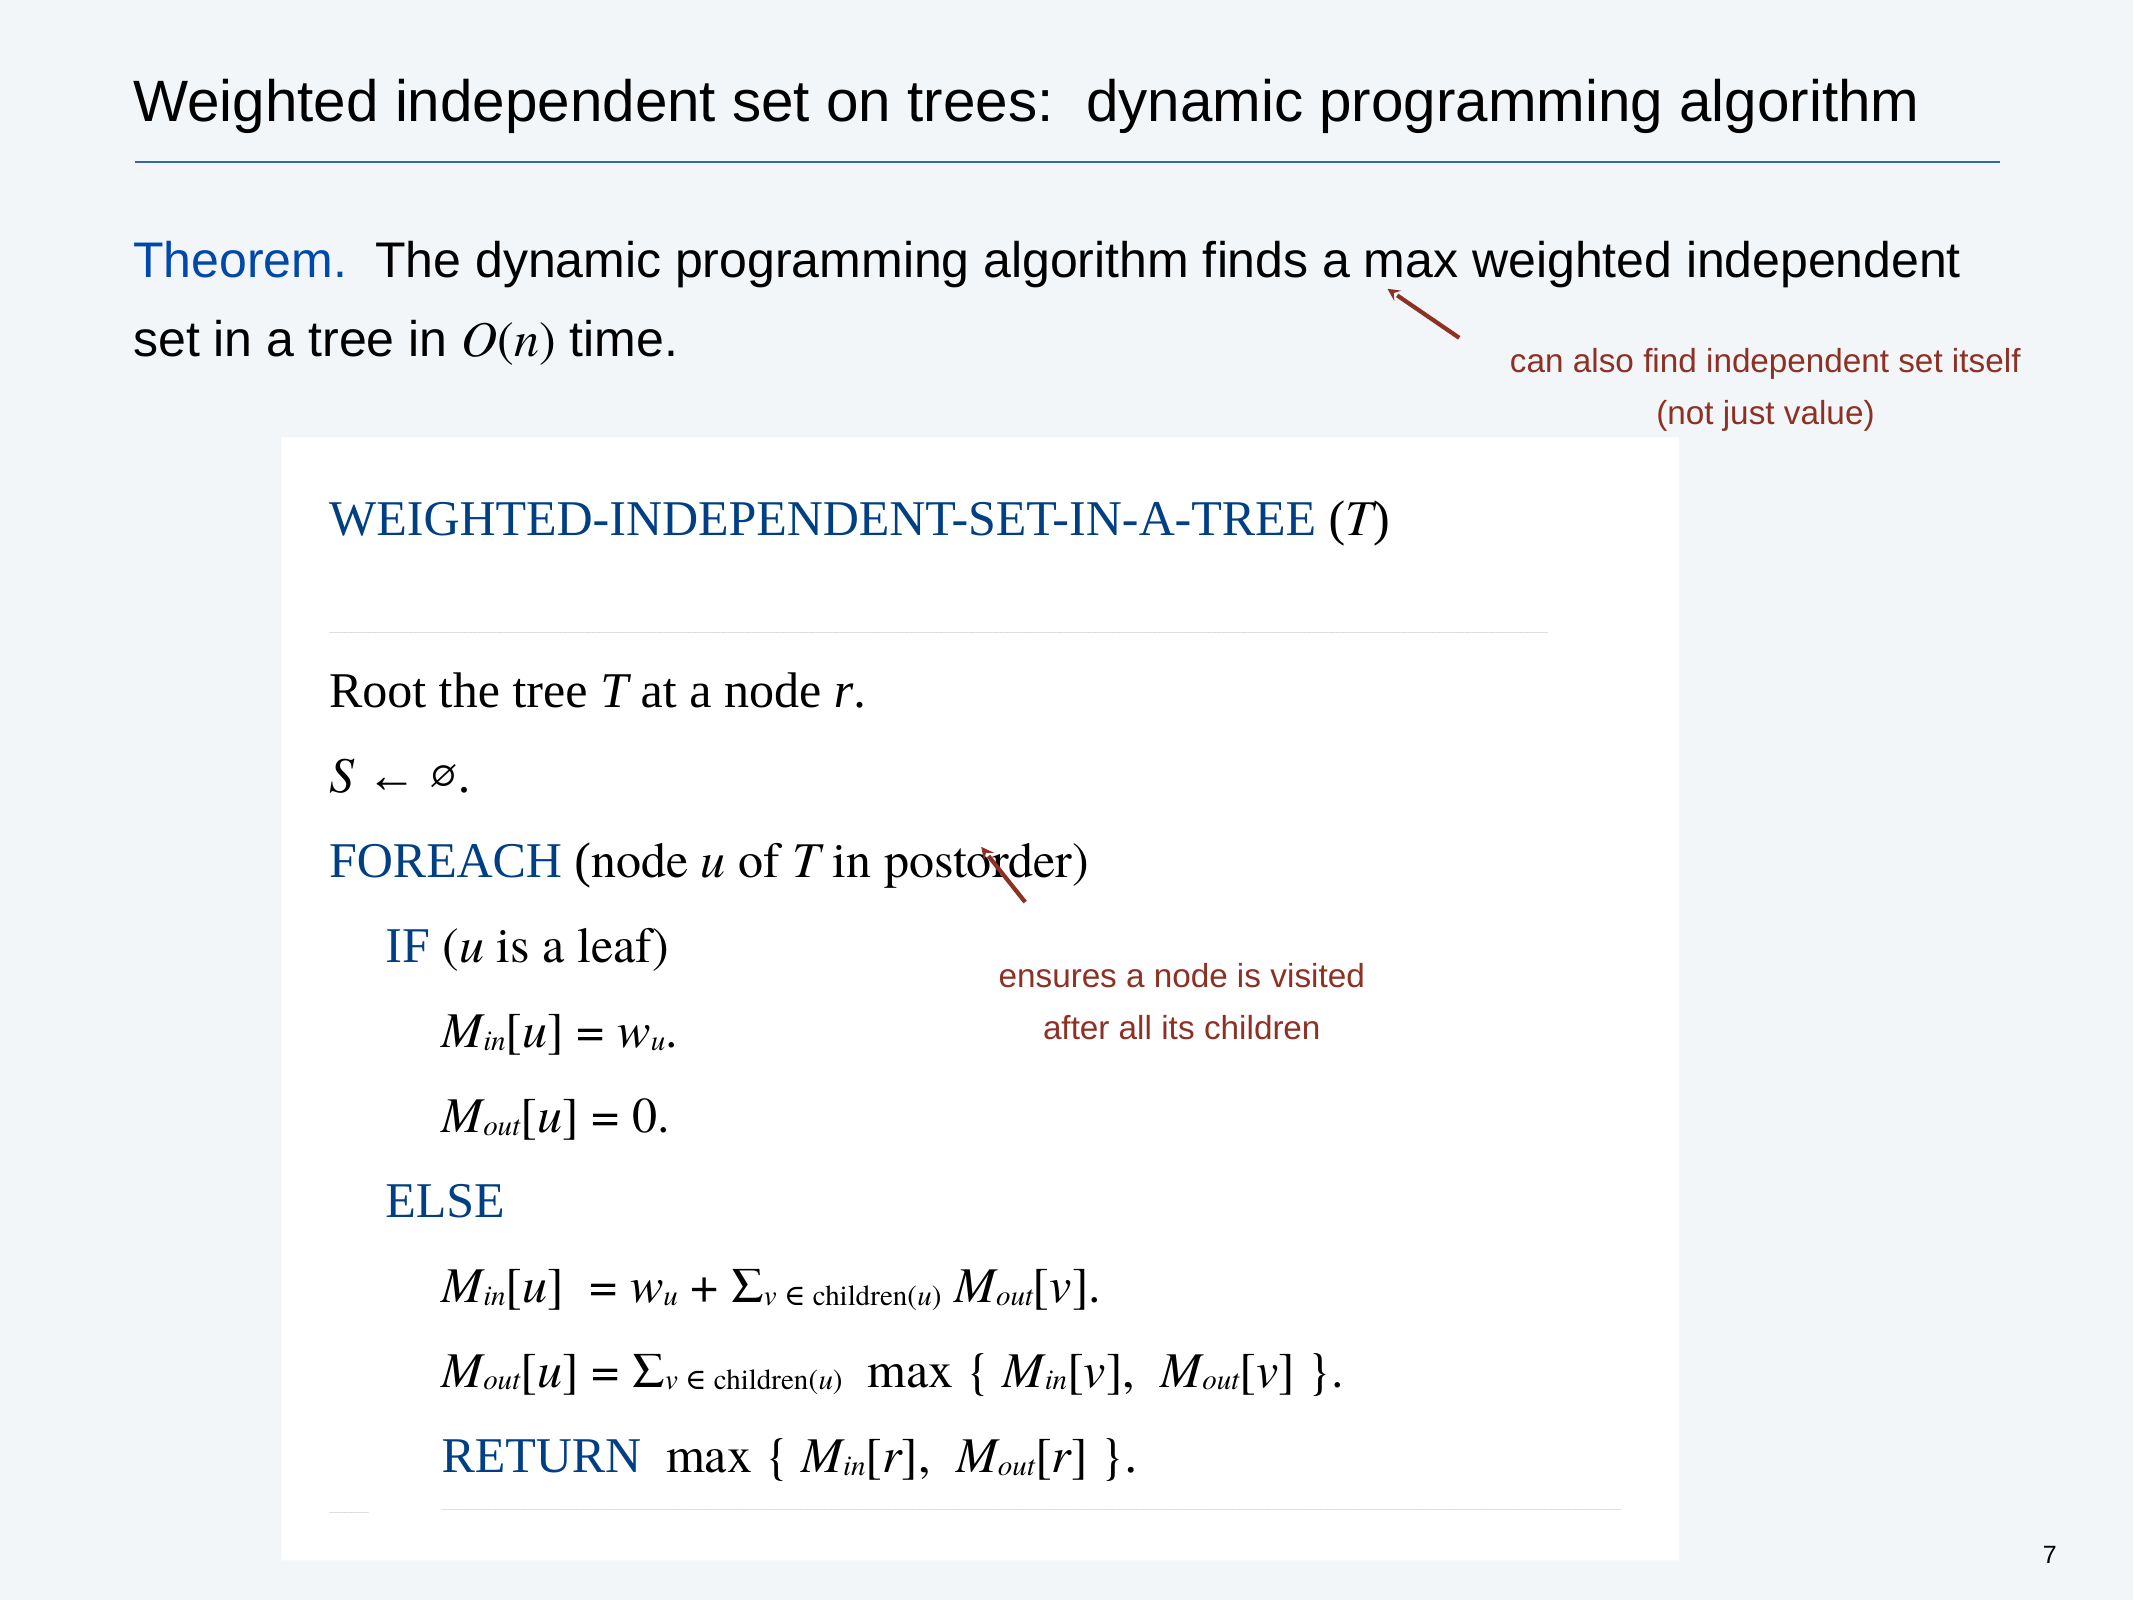

# Weighted independent set on trees:  dynamic programming algorithm
Theorem.  The dynamic programming algorithm finds a max weighted independent set in a tree in O(n) time.

can also find independent set itself
(not just value)
Weighted-Independent-Set-In-A-Tree (T)
_____________________________________________________________________________________________________________________________________________________________________________________________________________________________________________________________________________________________________________________________________________________________________________________________________________________________________________________________________________________________________________________________________________________________________________________________________________________________________________________________________________________________________________________________________________________________________________________________________________________________________________________________________________________________________________________________________________________________________________________________________________________________________________________________________________________________________________________________________________________________________________________________________________________________________________________________________________
Root the tree T at a node r.
S ← ∅.
Foreach (node u of T in postorder)
If (u is a leaf)
Min[u] = wu.
Mout[u] = 0.
Else
Min[u]  = wu + Σv ∈ children(u) Mout[v].
Mout[u] = Σv ∈ children(u)  max { Min[v],  Mout[v] }.
Return  max { Min[r],  Mout[r] }.
_____________________________________________________________________________________________________________________________________________________________________________________________________________________________________________________________________________________________________________________________________________________________________________________________________________________________________________________________________________________________________________________________________________________________________________________________________________________________________________________________________________________________________________________________________________________________________________________________________________________________________________________________________________________________________________________________________________________________________________________________________________________________________________________________________________________________________________________________________________________________________________________________________________________________________________________________________________

ensures a node is visited
after all its children
7